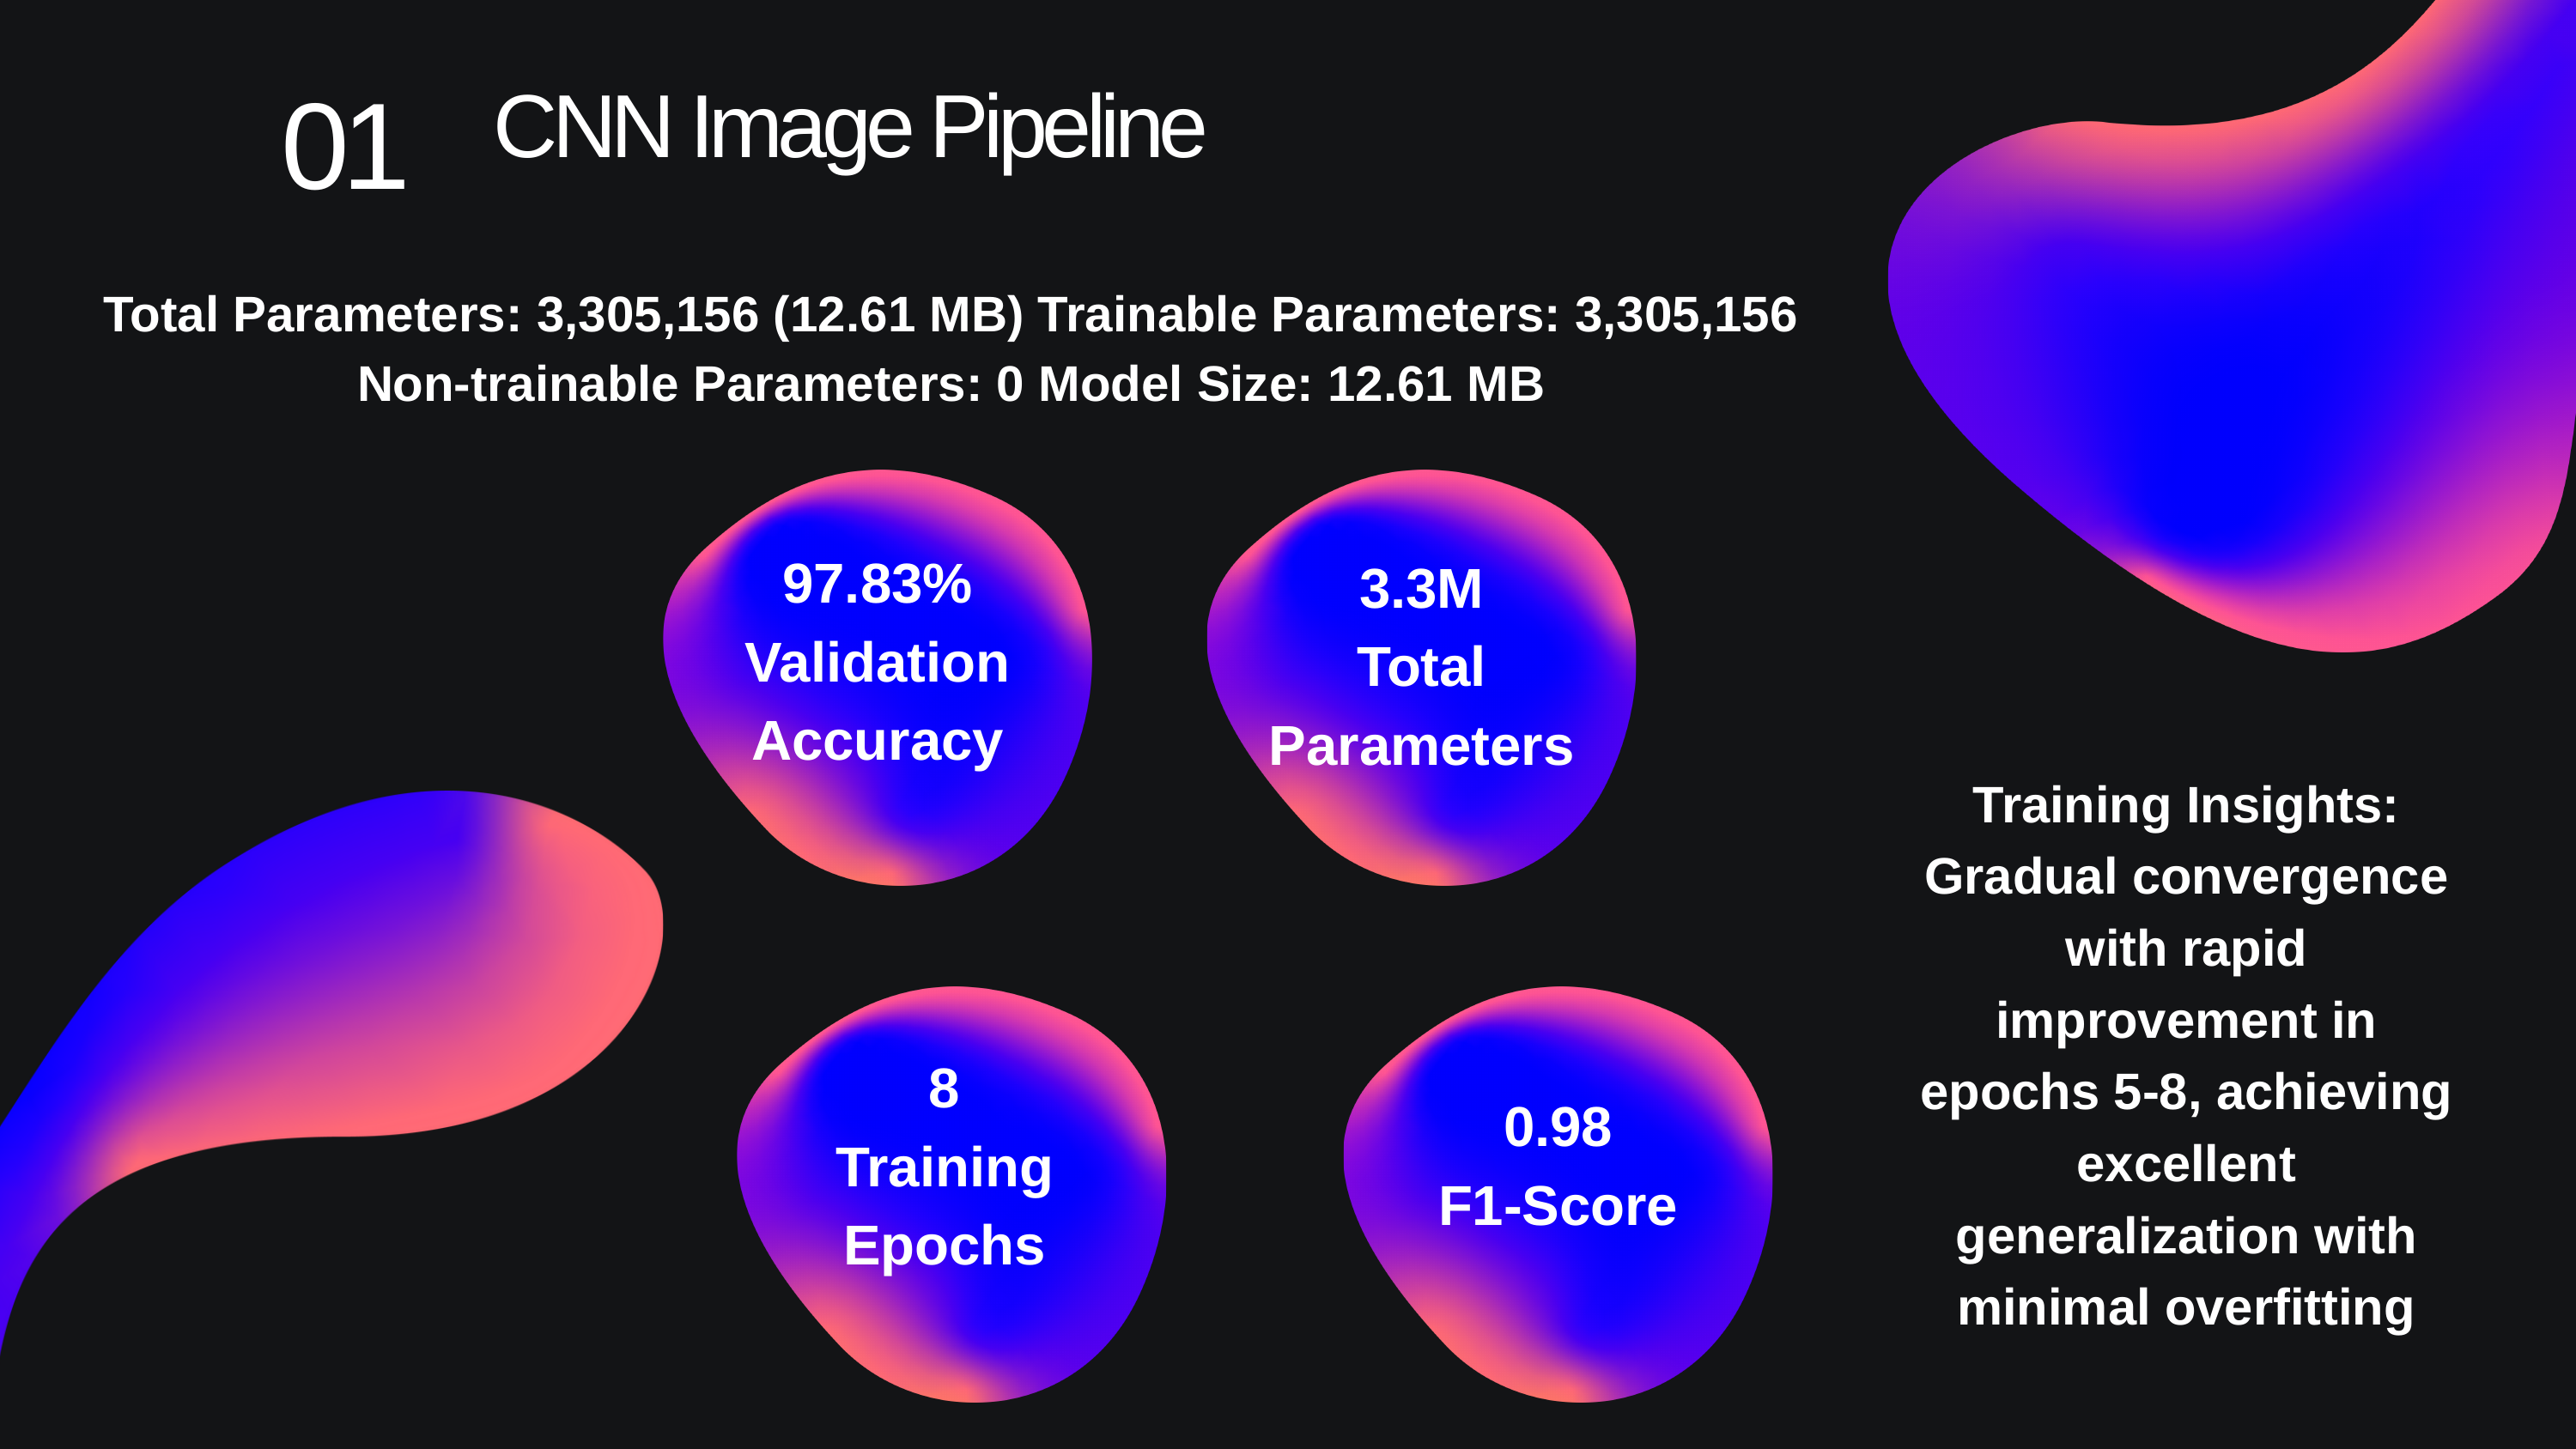

CNN Image Pipeline

01
Total Parameters: 3,305,156 (12.61 MB) Trainable Parameters: 3,305,156 Non-trainable Parameters: 0 Model Size: 12.61 MB

97.83%
Validation Accuracy
3.3M
Total Parameters

Training Insights: Gradual convergence with rapid improvement in epochs 5-8, achieving excellent generalization with minimal overfitting

8
Training Epochs

0.98
F1-Score